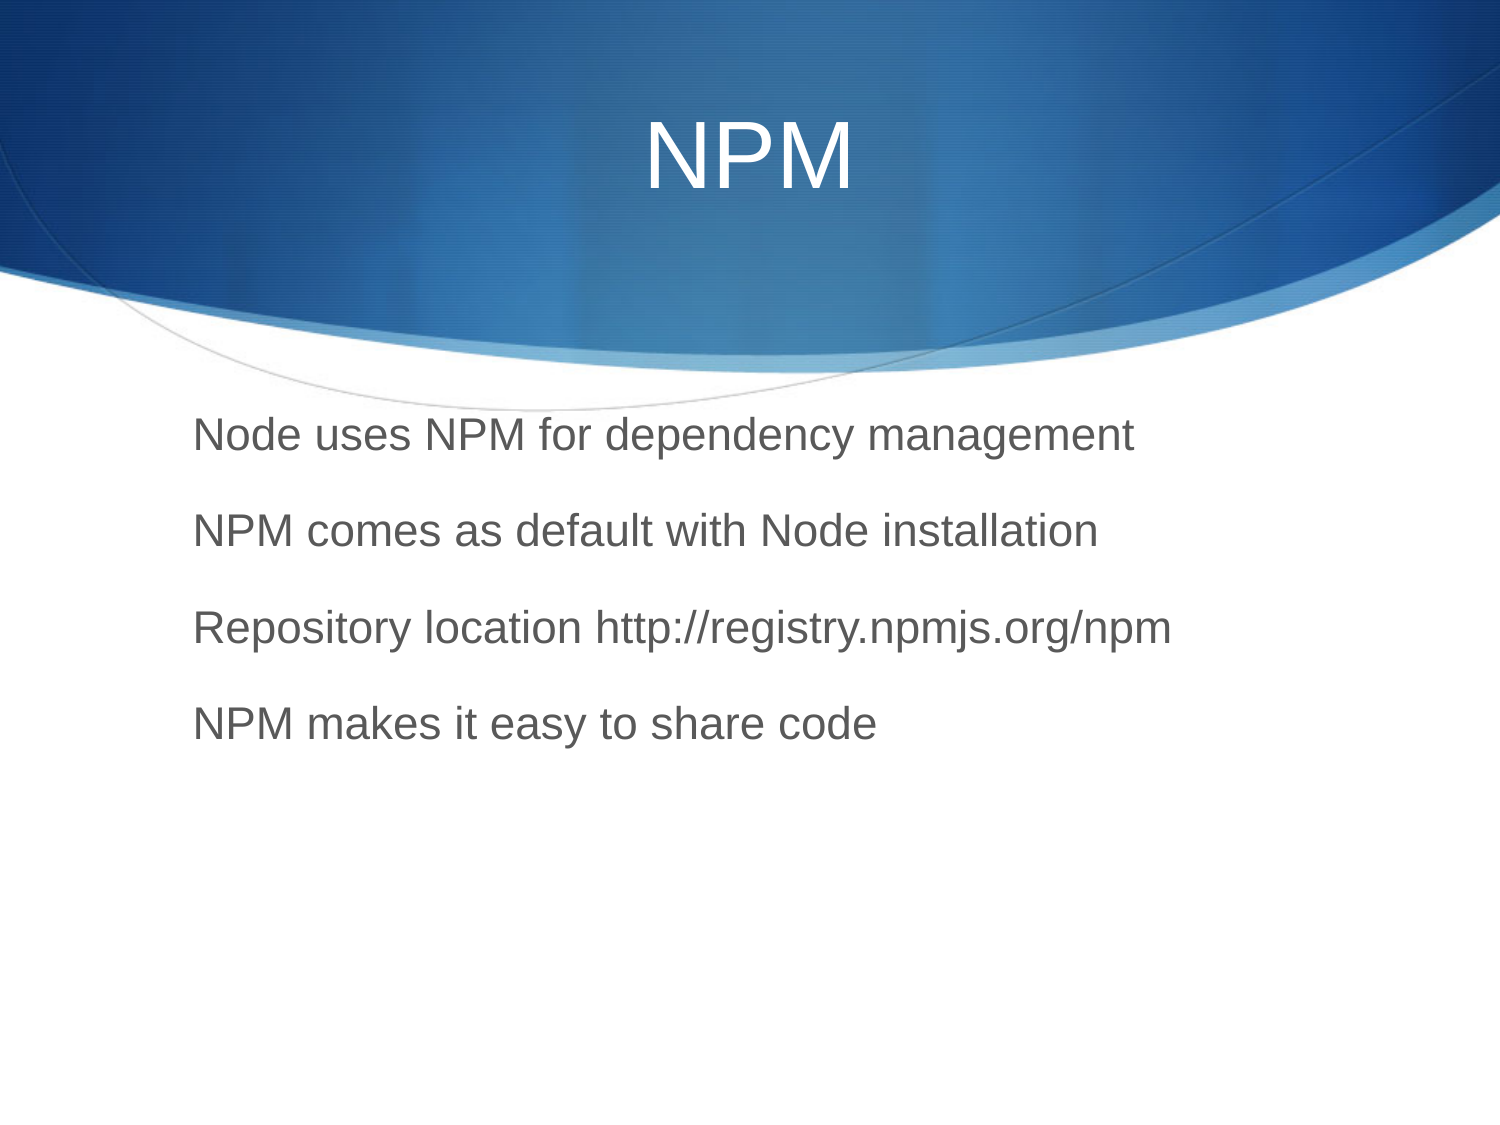

NPM
Node uses NPM for dependency management
NPM comes as default with Node installation
Repository location http://registry.npmjs.org/npm
NPM makes it easy to share code